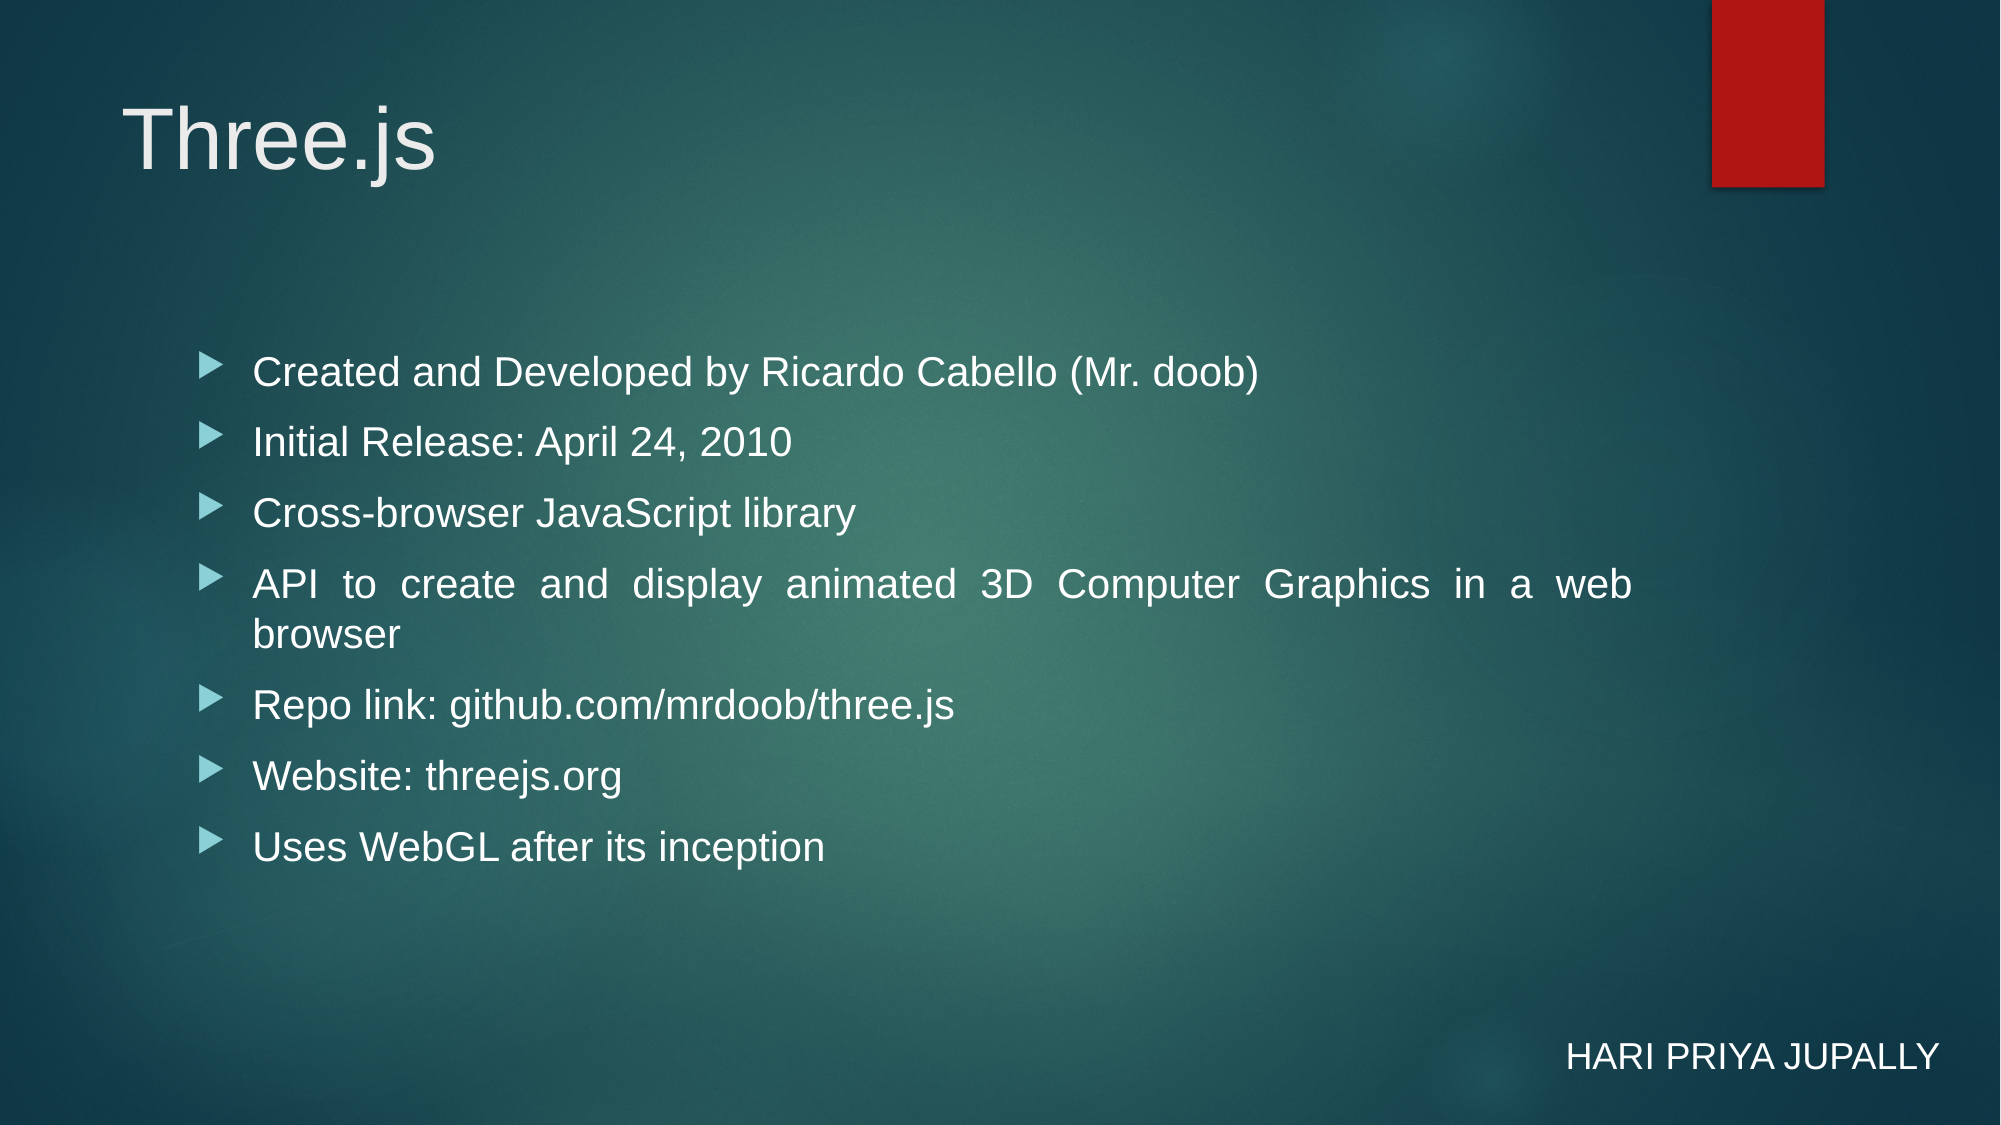

# Three.js
Created and Developed by Ricardo Cabello (Mr. doob)
Initial Release: April 24, 2010
Cross-browser JavaScript library
API to create and display animated 3D Computer Graphics in a web browser
Repo link: github.com/mrdoob/three.js
Website: threejs.org
Uses WebGL after its inception

HARI PRIYA JUPALLY